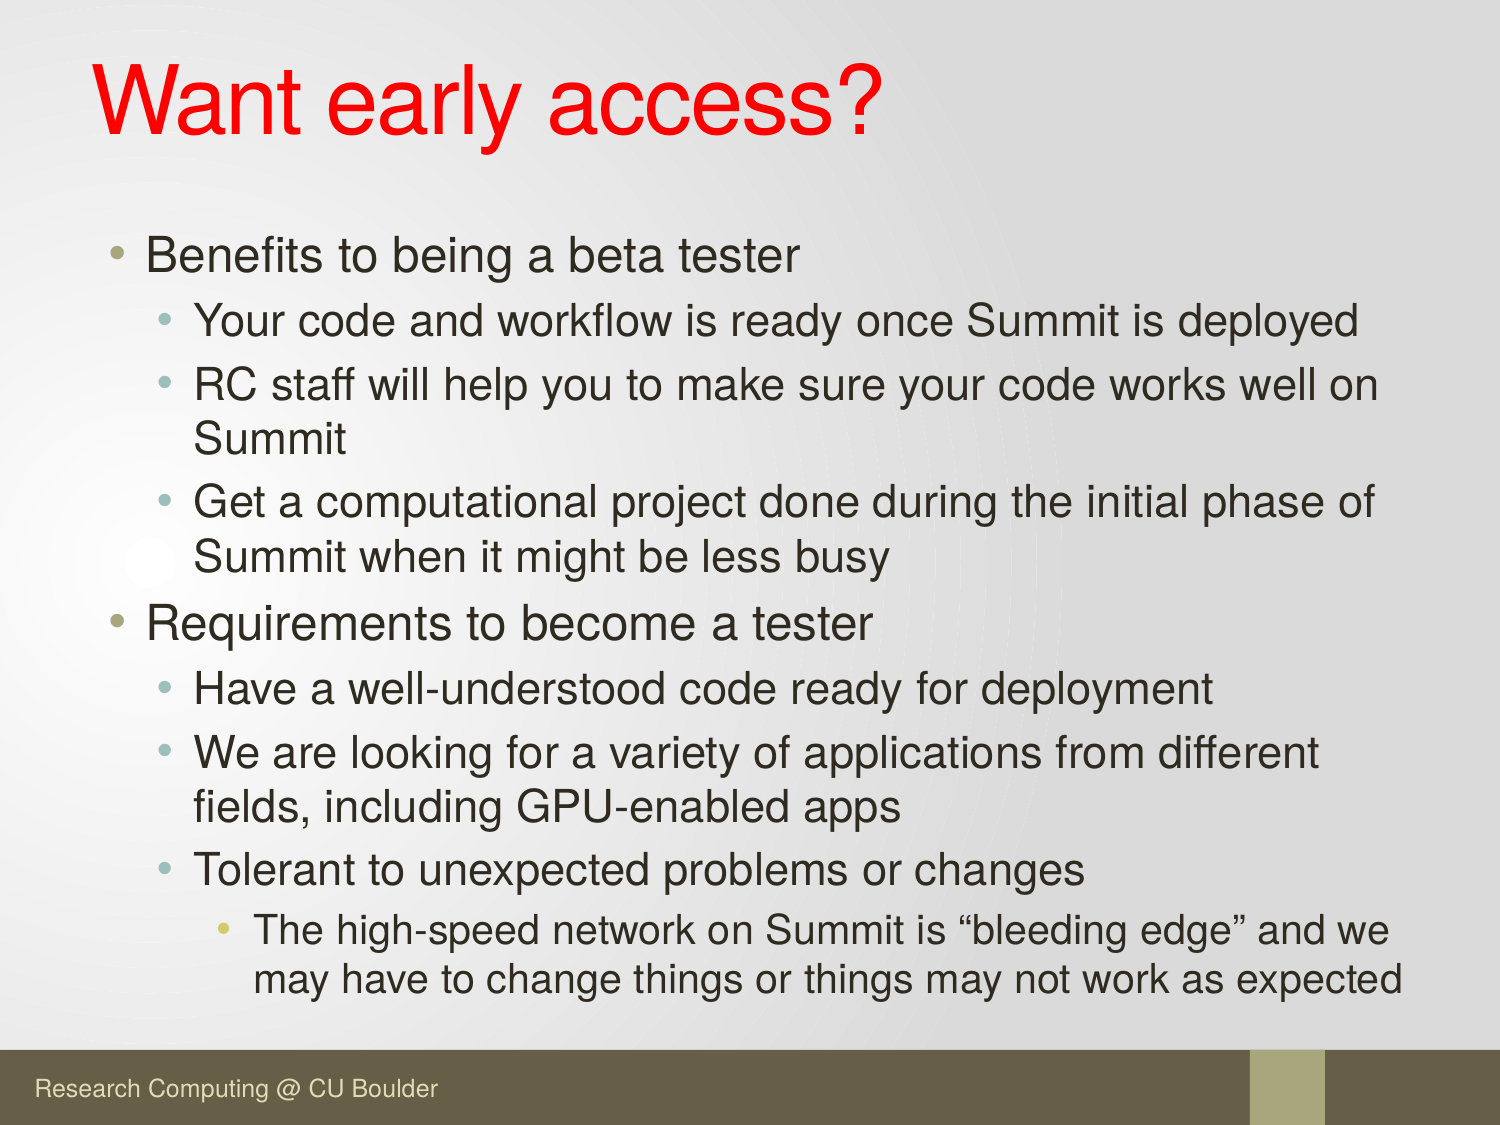

# Want early access?
Benefits to being a beta tester
Your code and workflow is ready once Summit is deployed
RC staff will help you to make sure your code works well on Summit
Get a computational project done during the initial phase of Summit when it might be less busy
Requirements to become a tester
Have a well-understood code ready for deployment
We are looking for a variety of applications from different fields, including GPU-enabled apps
Tolerant to unexpected problems or changes
The high-speed network on Summit is “bleeding edge” and we may have to change things or things may not work as expected